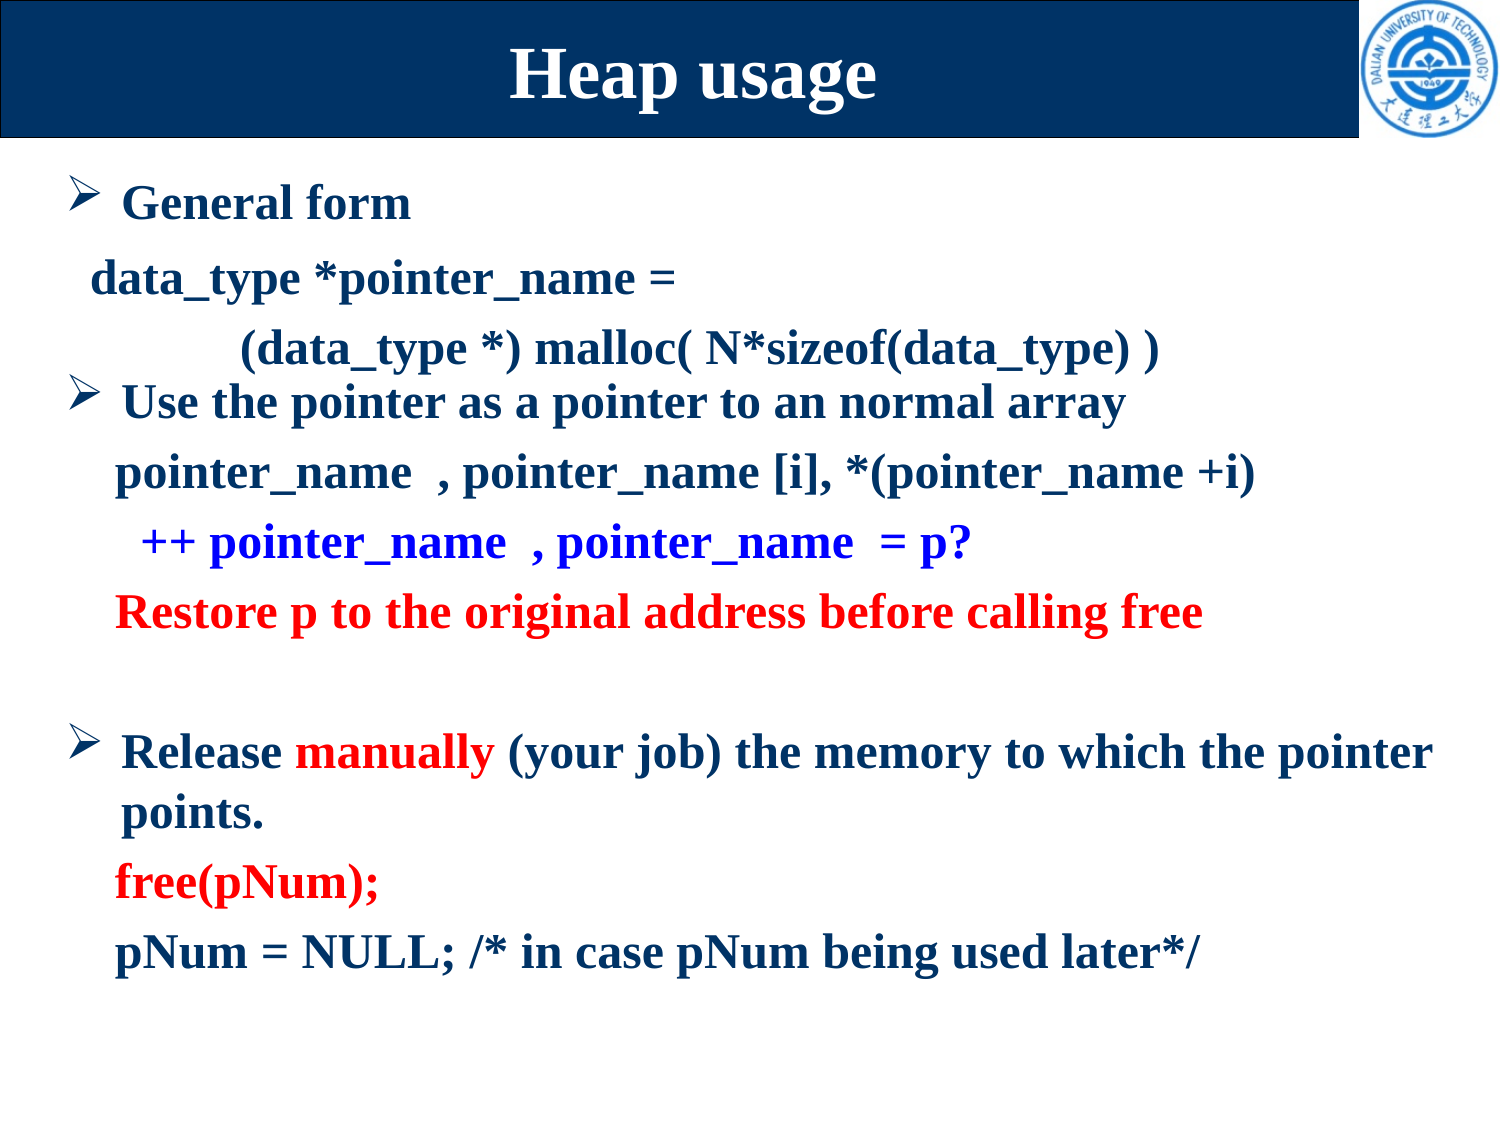

# Heap usage
General form

Use the pointer as a pointer to an normal array
    pointer_name  , pointer_name [i], *(pointer_name +i)
      ++ pointer_name  , pointer_name  = p?
    Restore p to the original address before calling free

Release manually (your job) the memory to which the pointer points.
    free(pNum);
    pNum = NULL; /* in case pNum being used later*/
data_type *pointer_name =
	(data_type *) malloc( N*sizeof(data_type) )